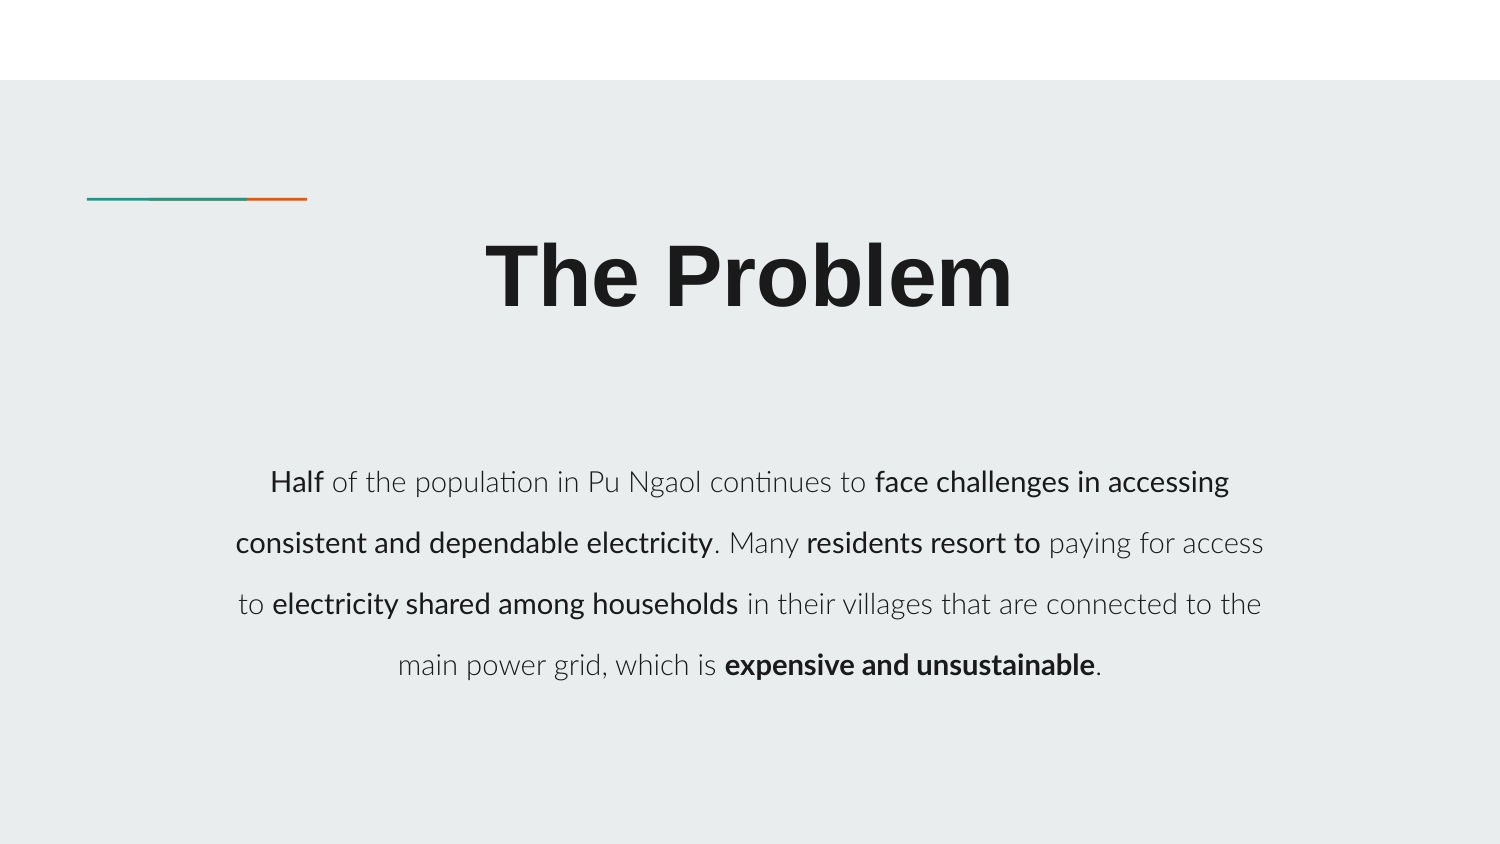

# The Problem
Half of the population in Pu Ngaol continues to face challenges in accessing consistent and dependable electricity. Many residents resort to paying for access to electricity shared among households in their villages that are connected to the main power grid, which is expensive and unsustainable.